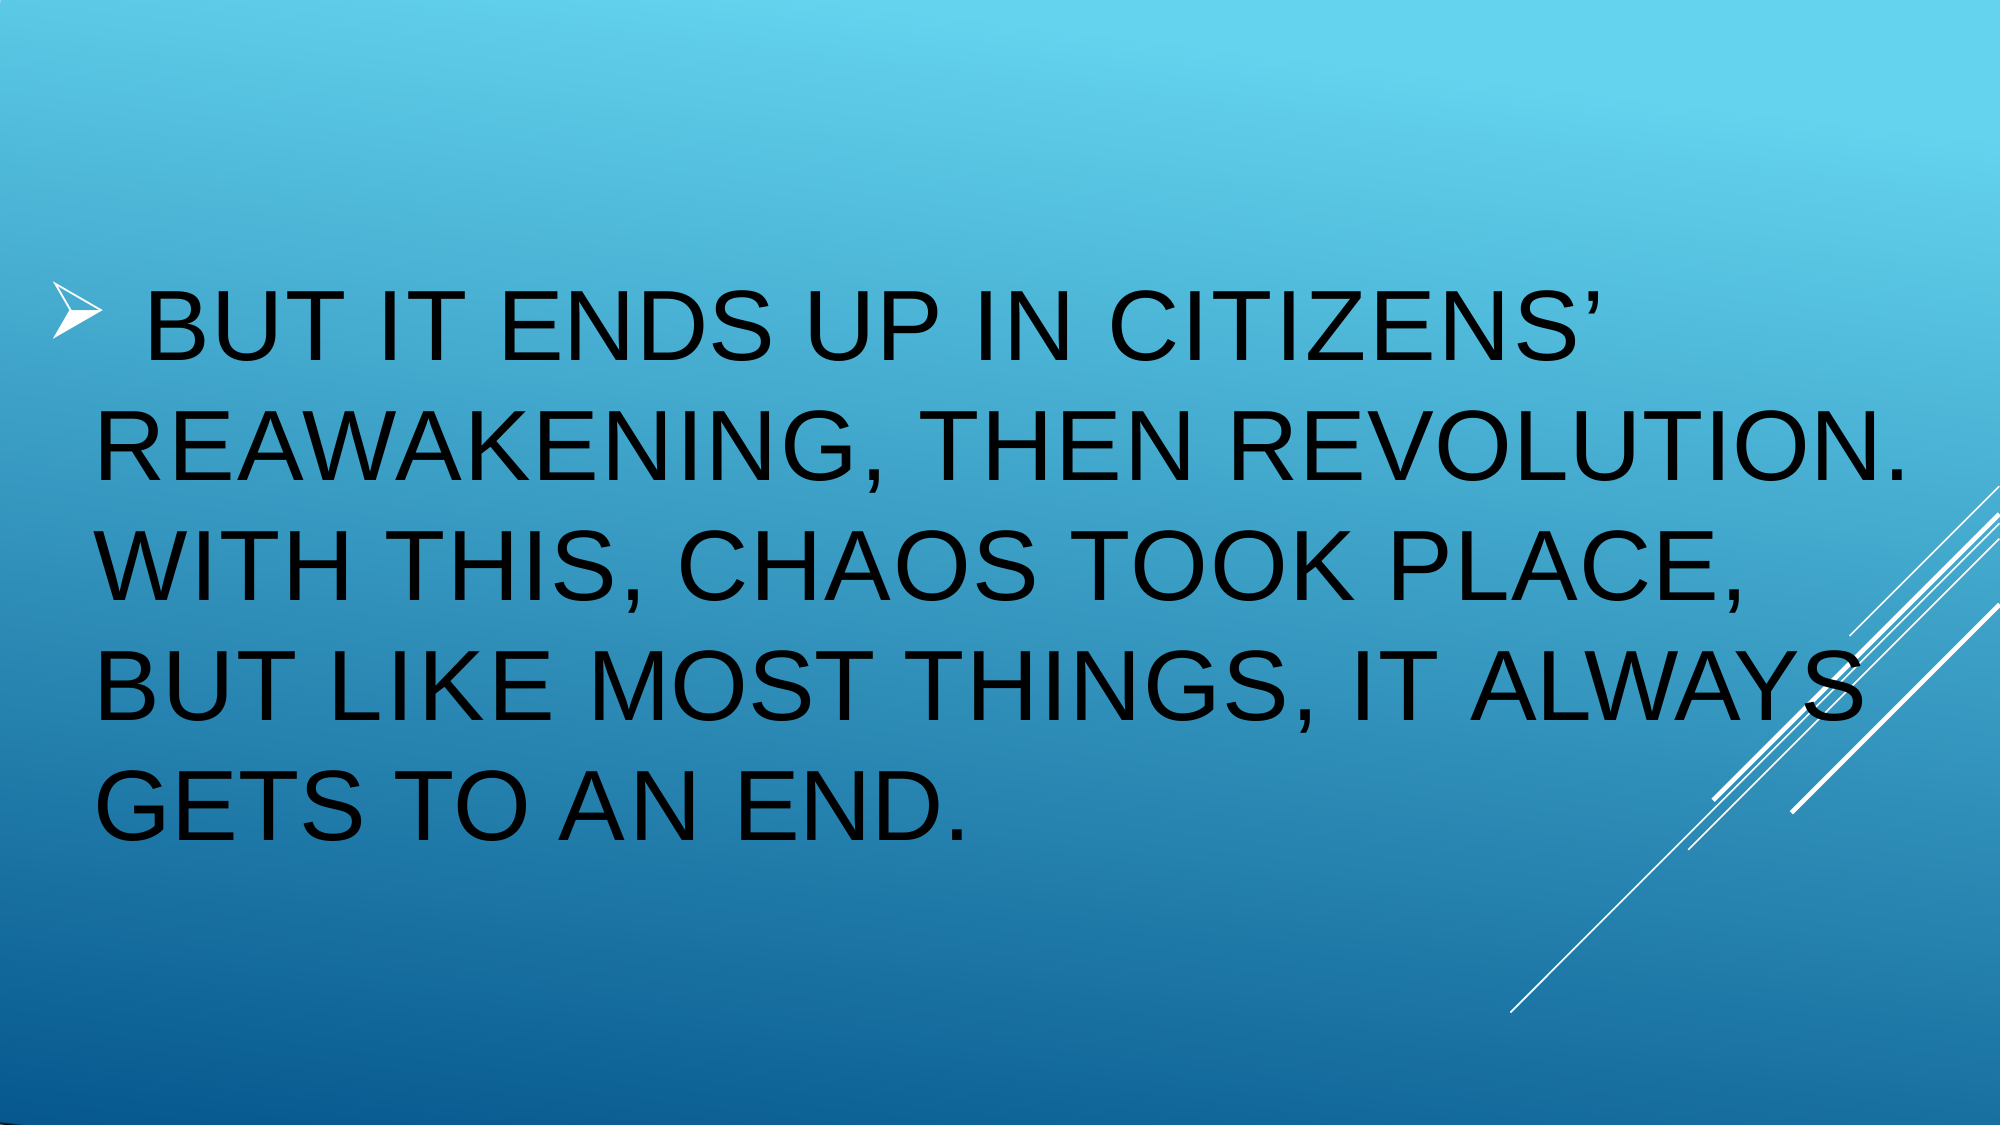

BUT IT ENDS UP IN CITIZENS’ REAWAKENING, THEN REVOLUTION. WITH THIS, CHAOS TOOK PLACE, BUT LIKE MOST THINGS, IT ALWAYS GETS TO AN END.